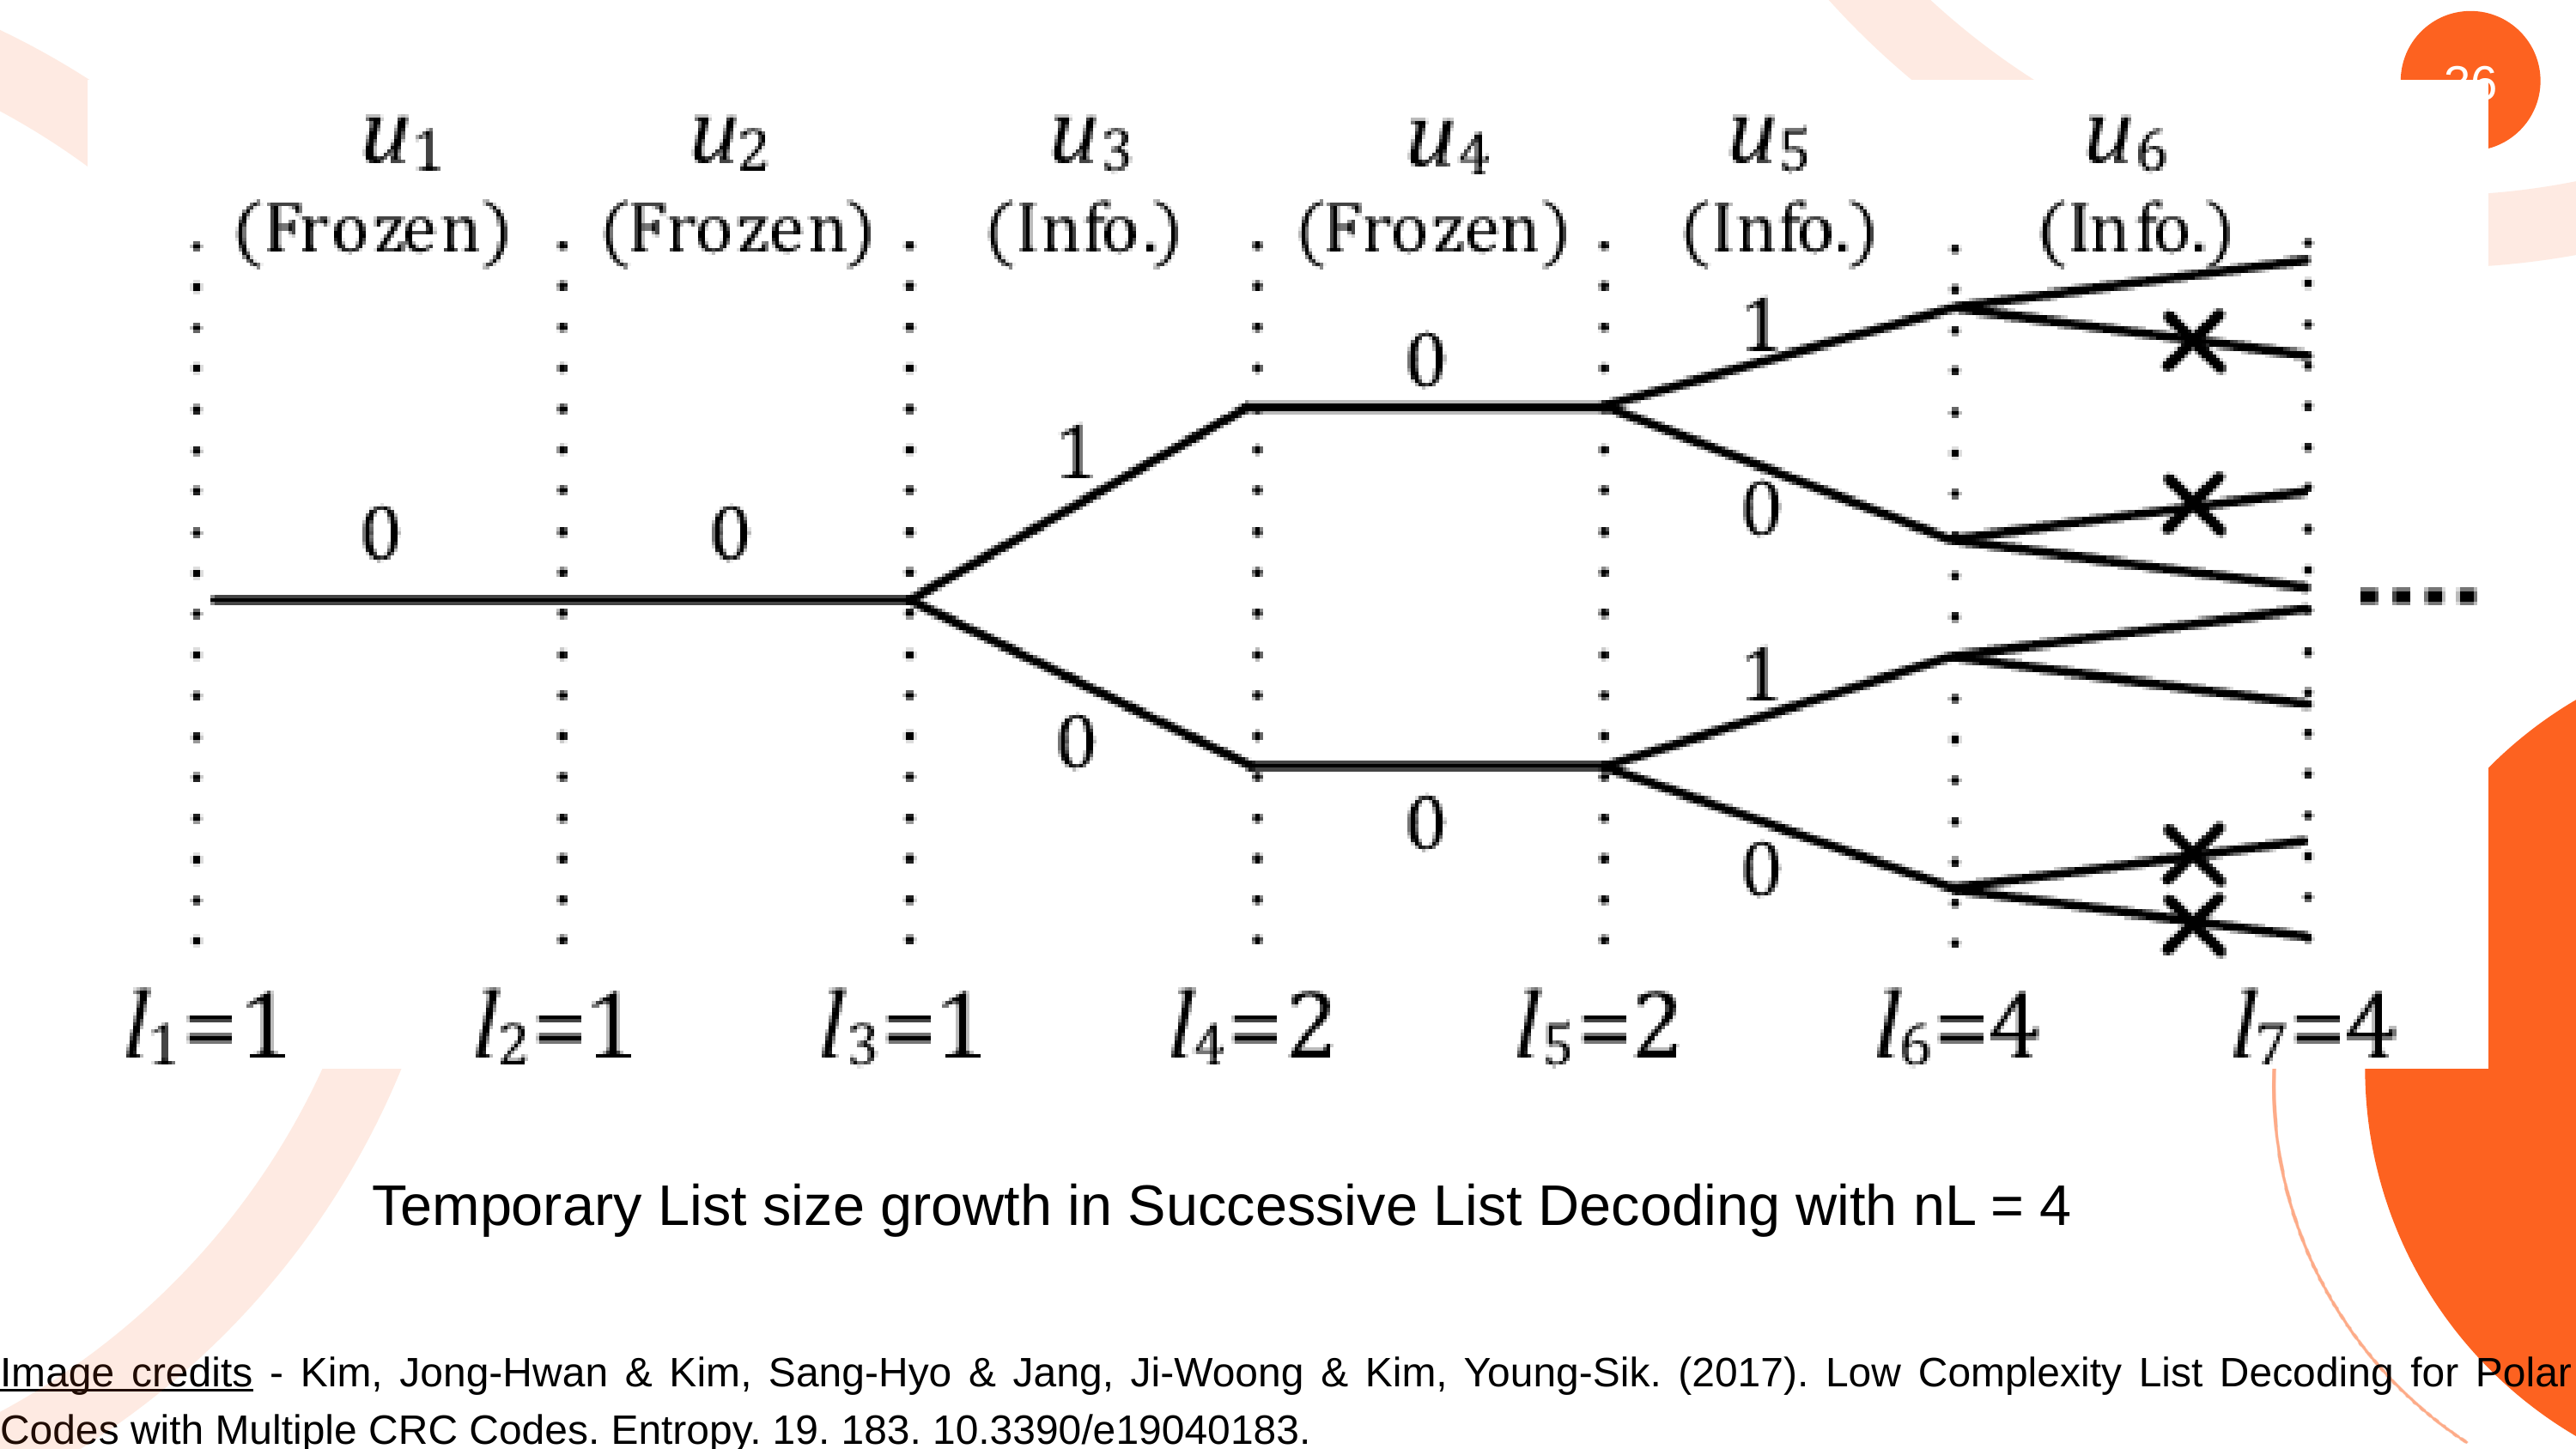

36

Temporary List size growth in Successive List Decoding with nL = 4
Image credits - Kim, Jong-Hwan & Kim, Sang-Hyo & Jang, Ji-Woong & Kim, Young-Sik. (2017). Low Complexity List Decoding for Polar Codes with Multiple CRC Codes. Entropy. 19. 183. 10.3390/e19040183.